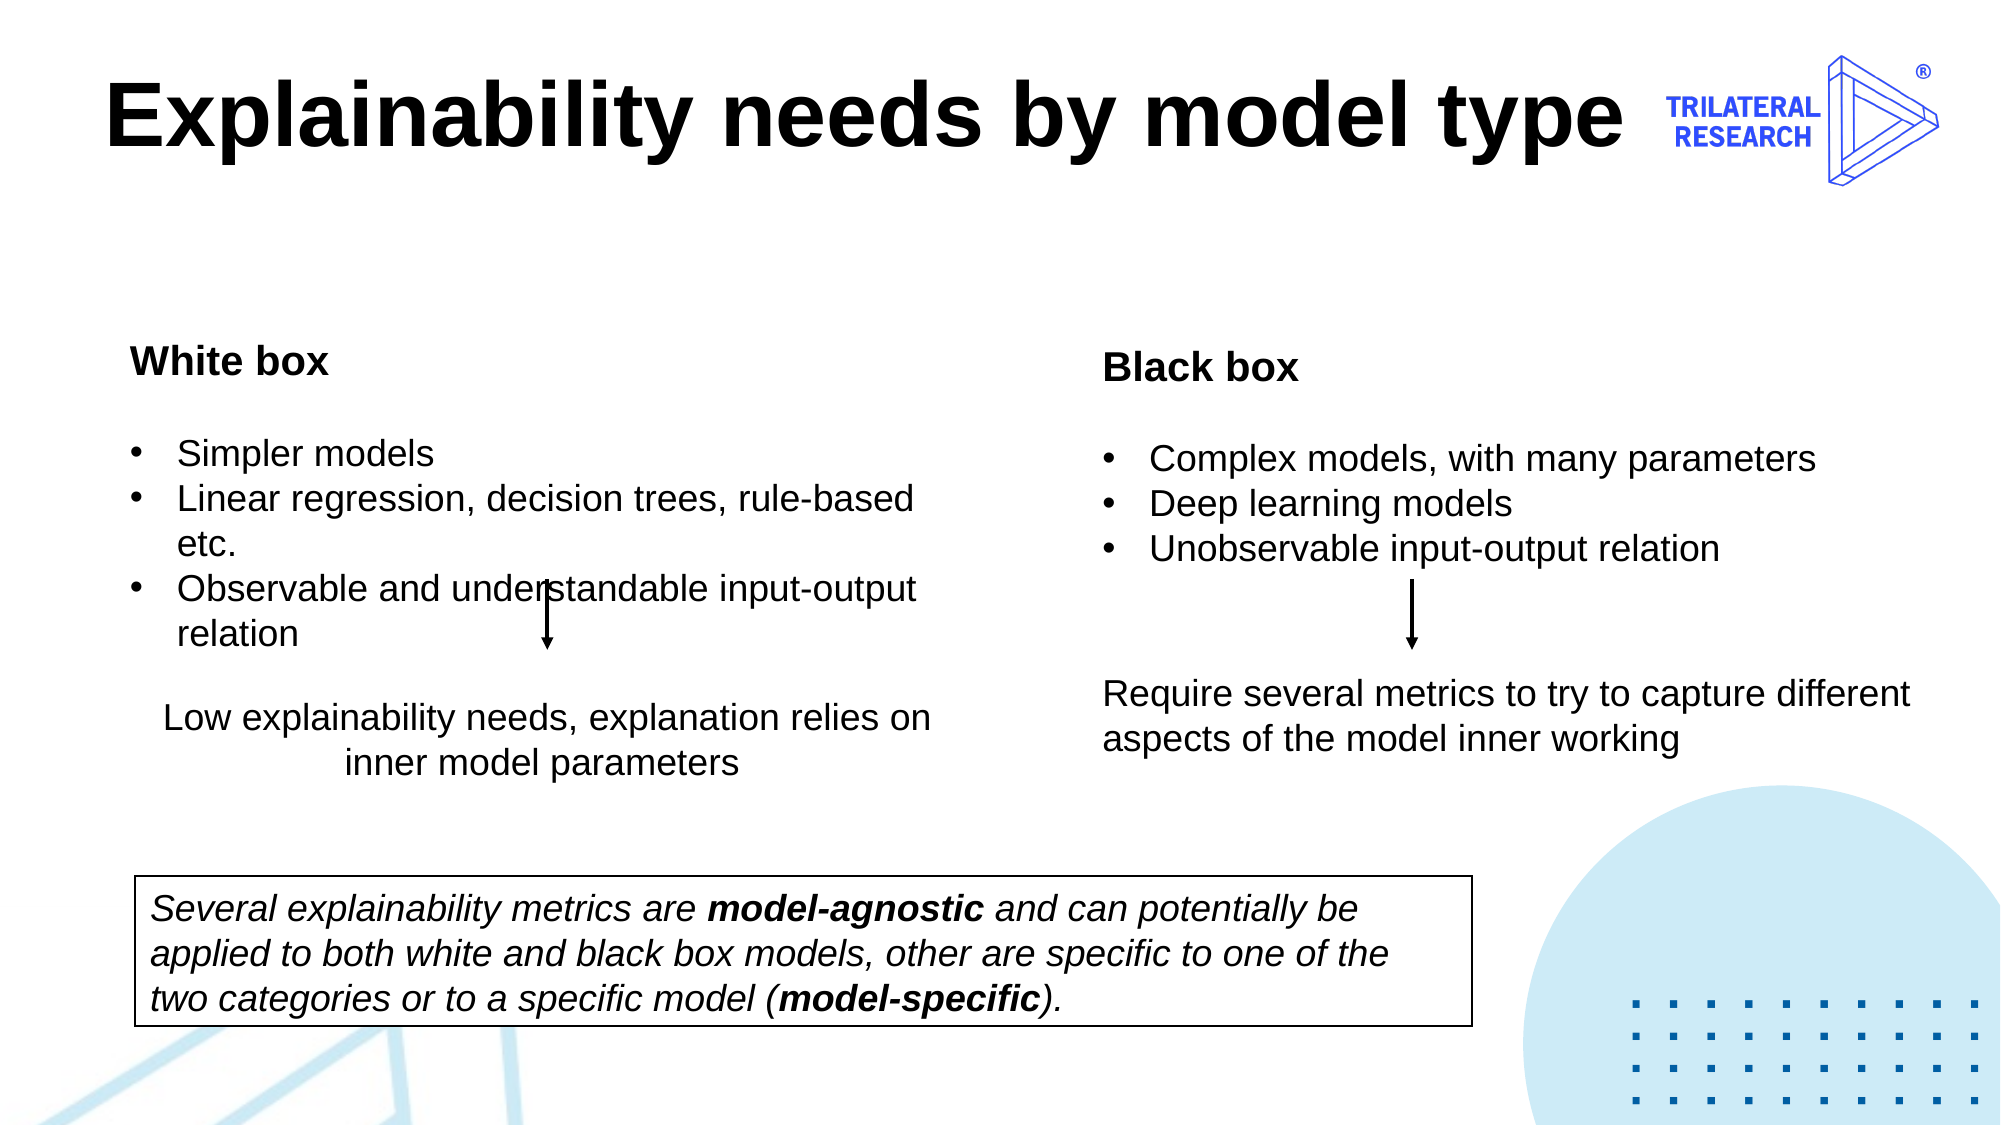

# Explainability needs by model type
White box

Simpler models
Linear regression, decision trees, rule-based etc.
Observable and understandable input-output relation
Black box

Complex models, with many parameters
Deep learning models
Unobservable input-output relation
Require several metrics to try to capture different aspects of the model inner working
Low explainability needs, explanation relies on inner model parameters
Several explainability metrics are model-agnostic and can potentially be applied to both white and black box models, other are specific to one of the two categories or to a specific model (model-specific).